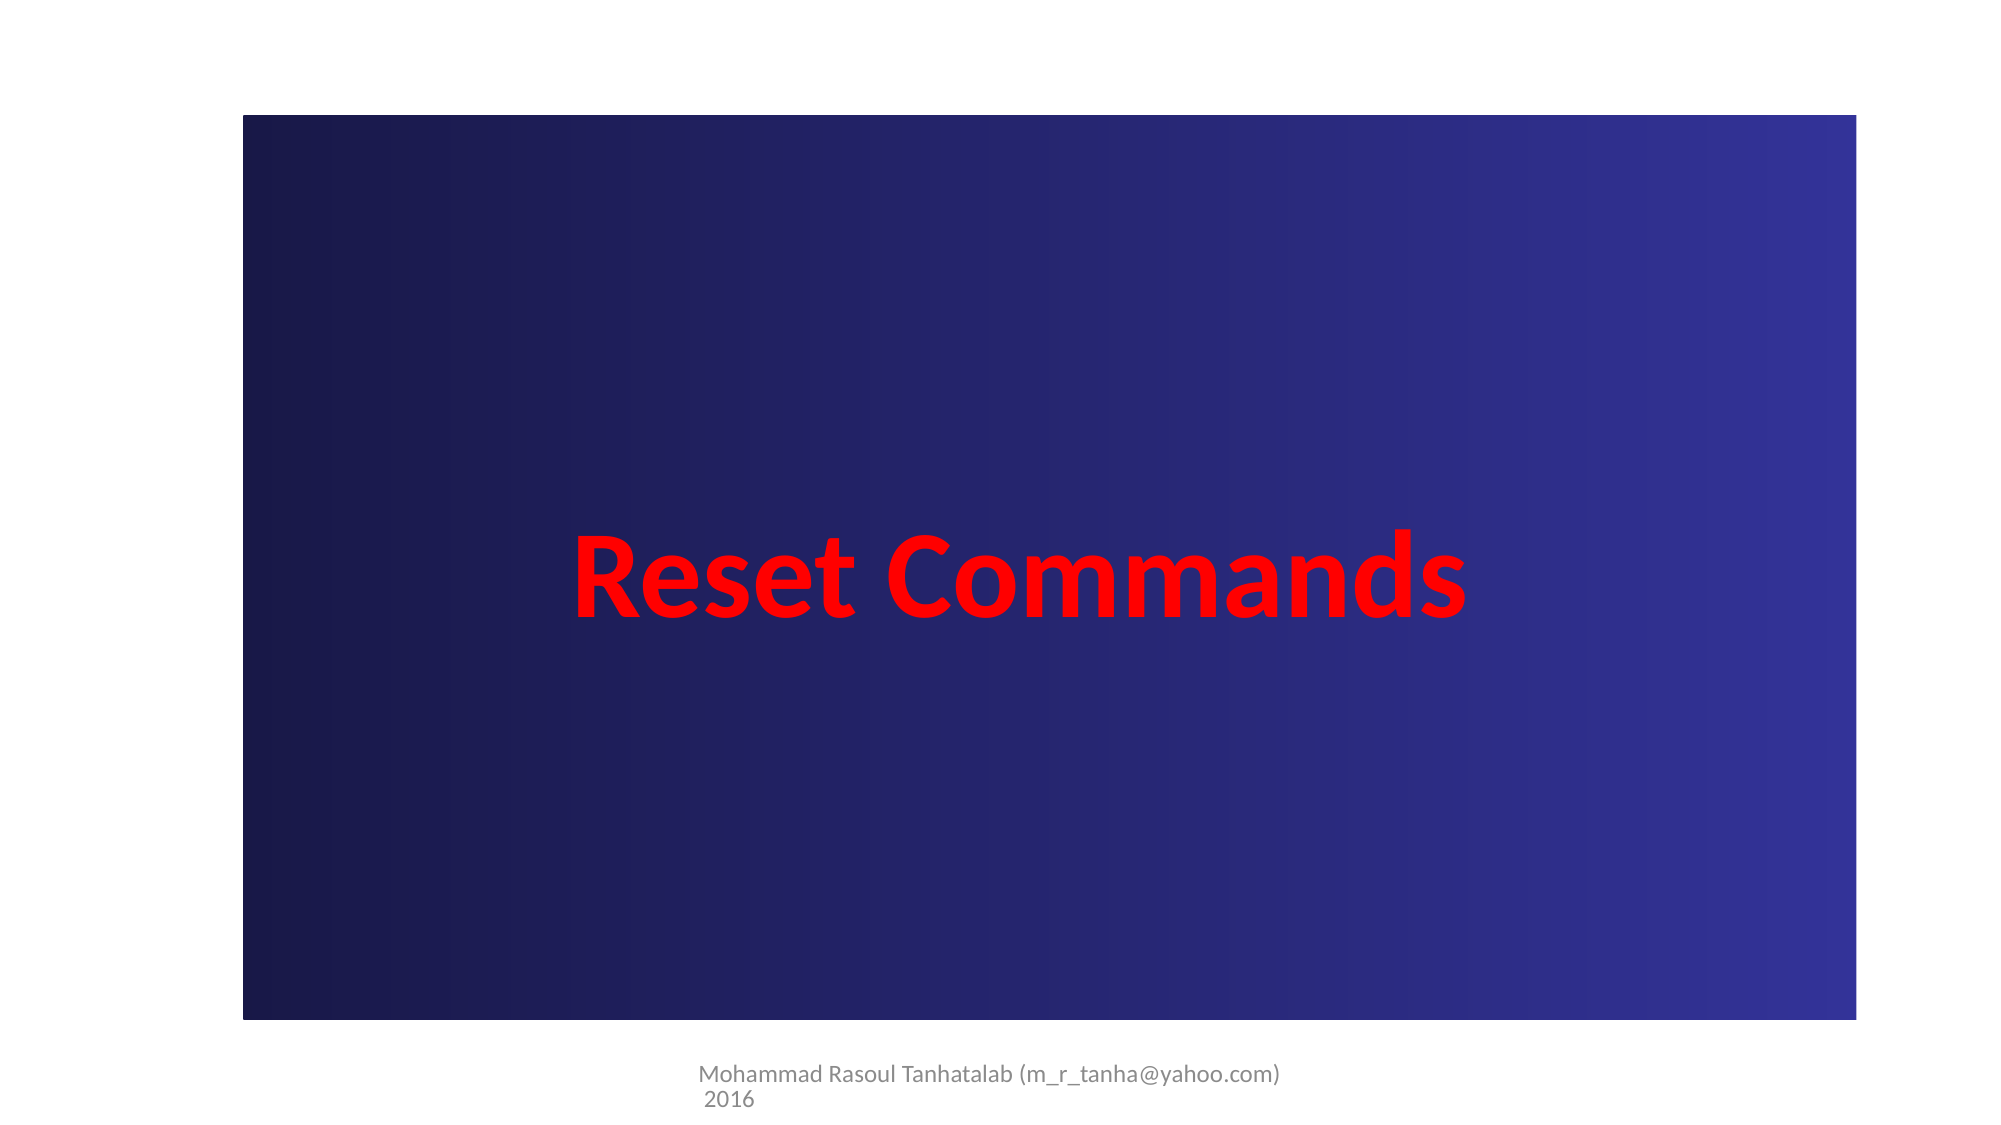

# Reset Commands
Mohammad Rasoul Tanhatalab (m_r_tanha@yahoo.com)    2016